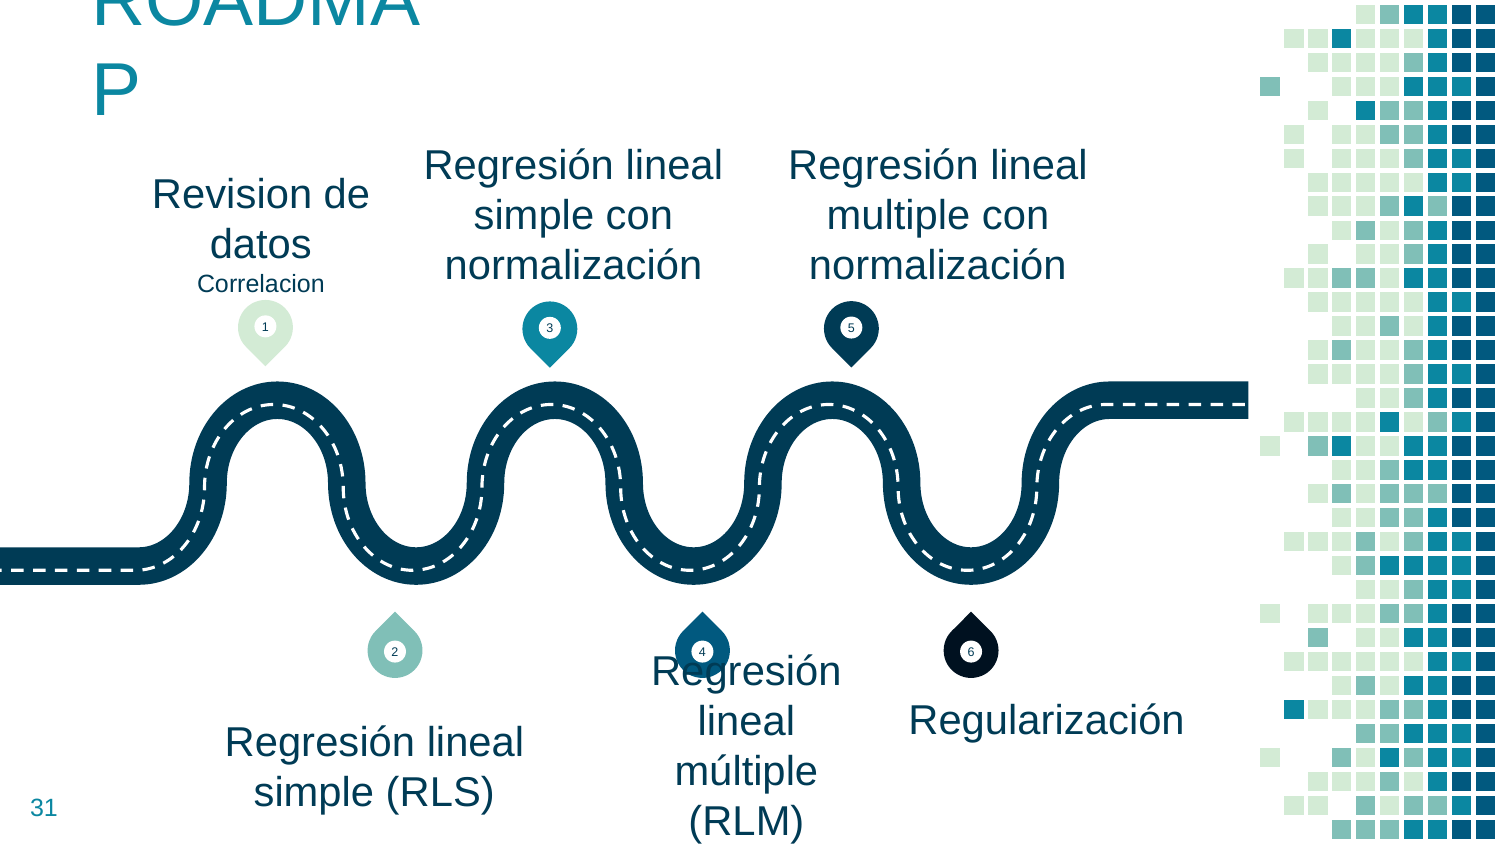

# ROADMAP
Regresión lineal multiple con normalización
Regresión lineal simple con normalización
Revision de datos
Correlacion

1

5

3

2

4

6
Regularización
Regresión lineal simple (RLS)
Regresión lineal múltiple (RLM)
31